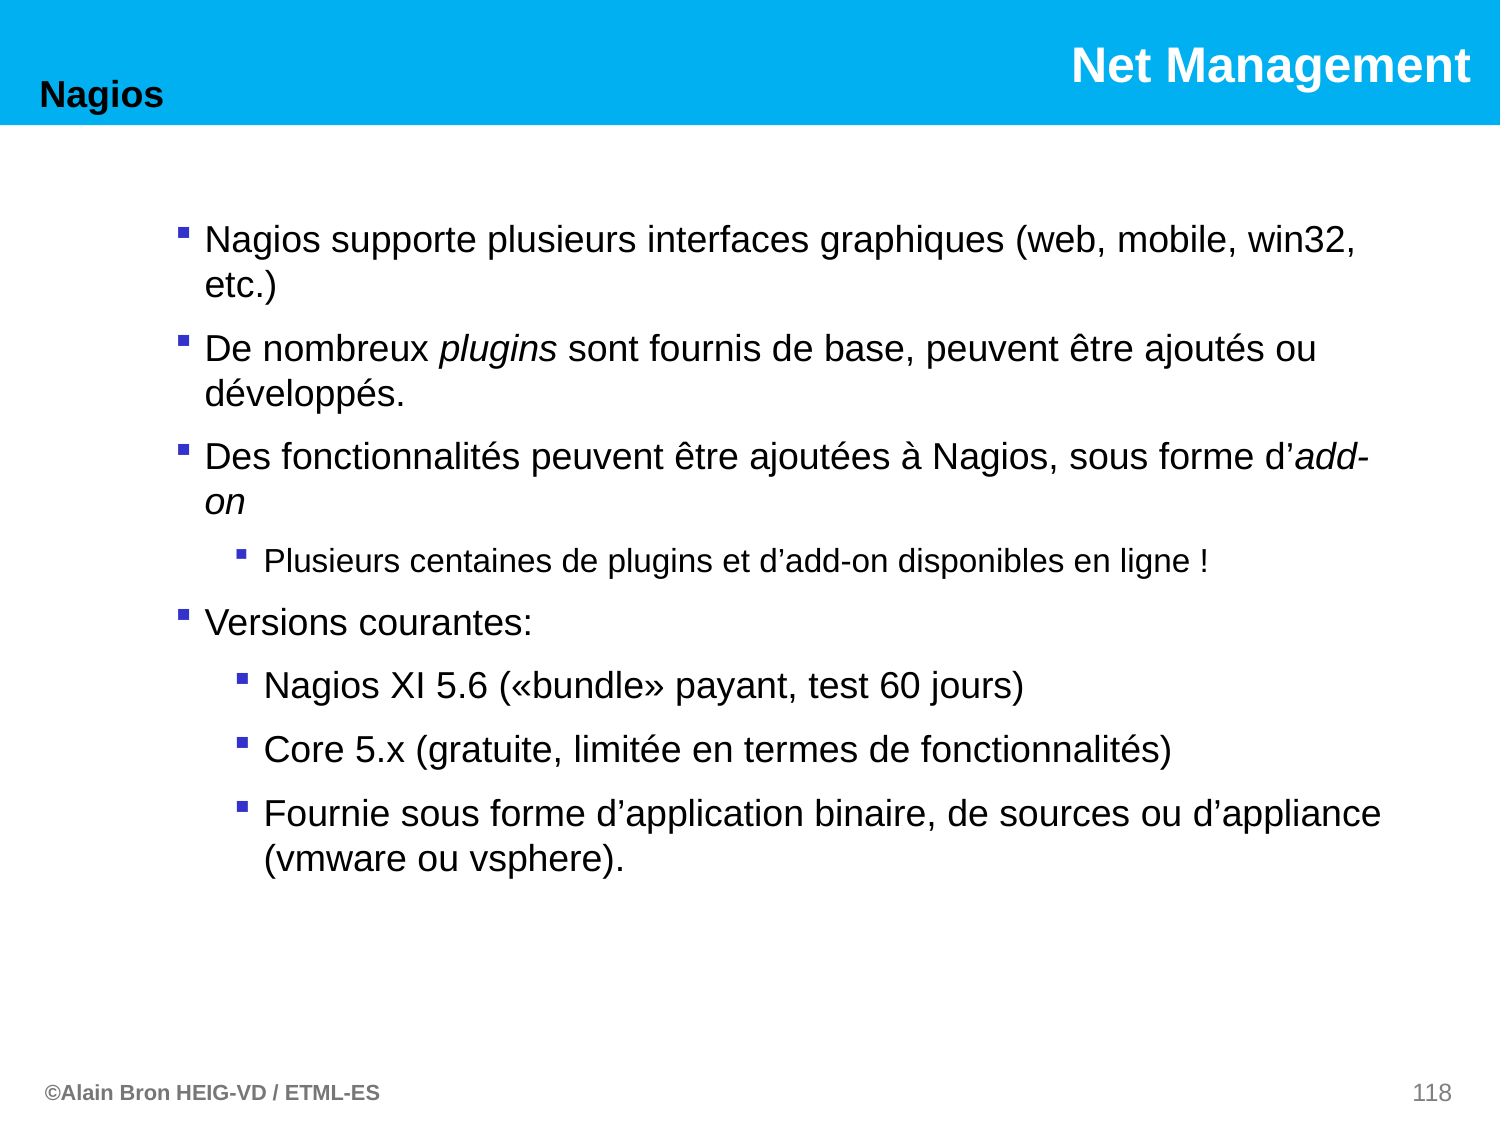

Nagios
Nagios supporte plusieurs interfaces graphiques (web, mobile, win32, etc.)
De nombreux plugins sont fournis de base, peuvent être ajoutés ou développés.
Des fonctionnalités peuvent être ajoutées à Nagios, sous forme d’add-on
Plusieurs centaines de plugins et d’add-on disponibles en ligne !
Versions courantes:
Nagios XI 5.6 («bundle» payant, test 60 jours)
Core 5.x (gratuite, limitée en termes de fonctionnalités)
Fournie sous forme d’application binaire, de sources ou d’appliance (vmware ou vsphere).